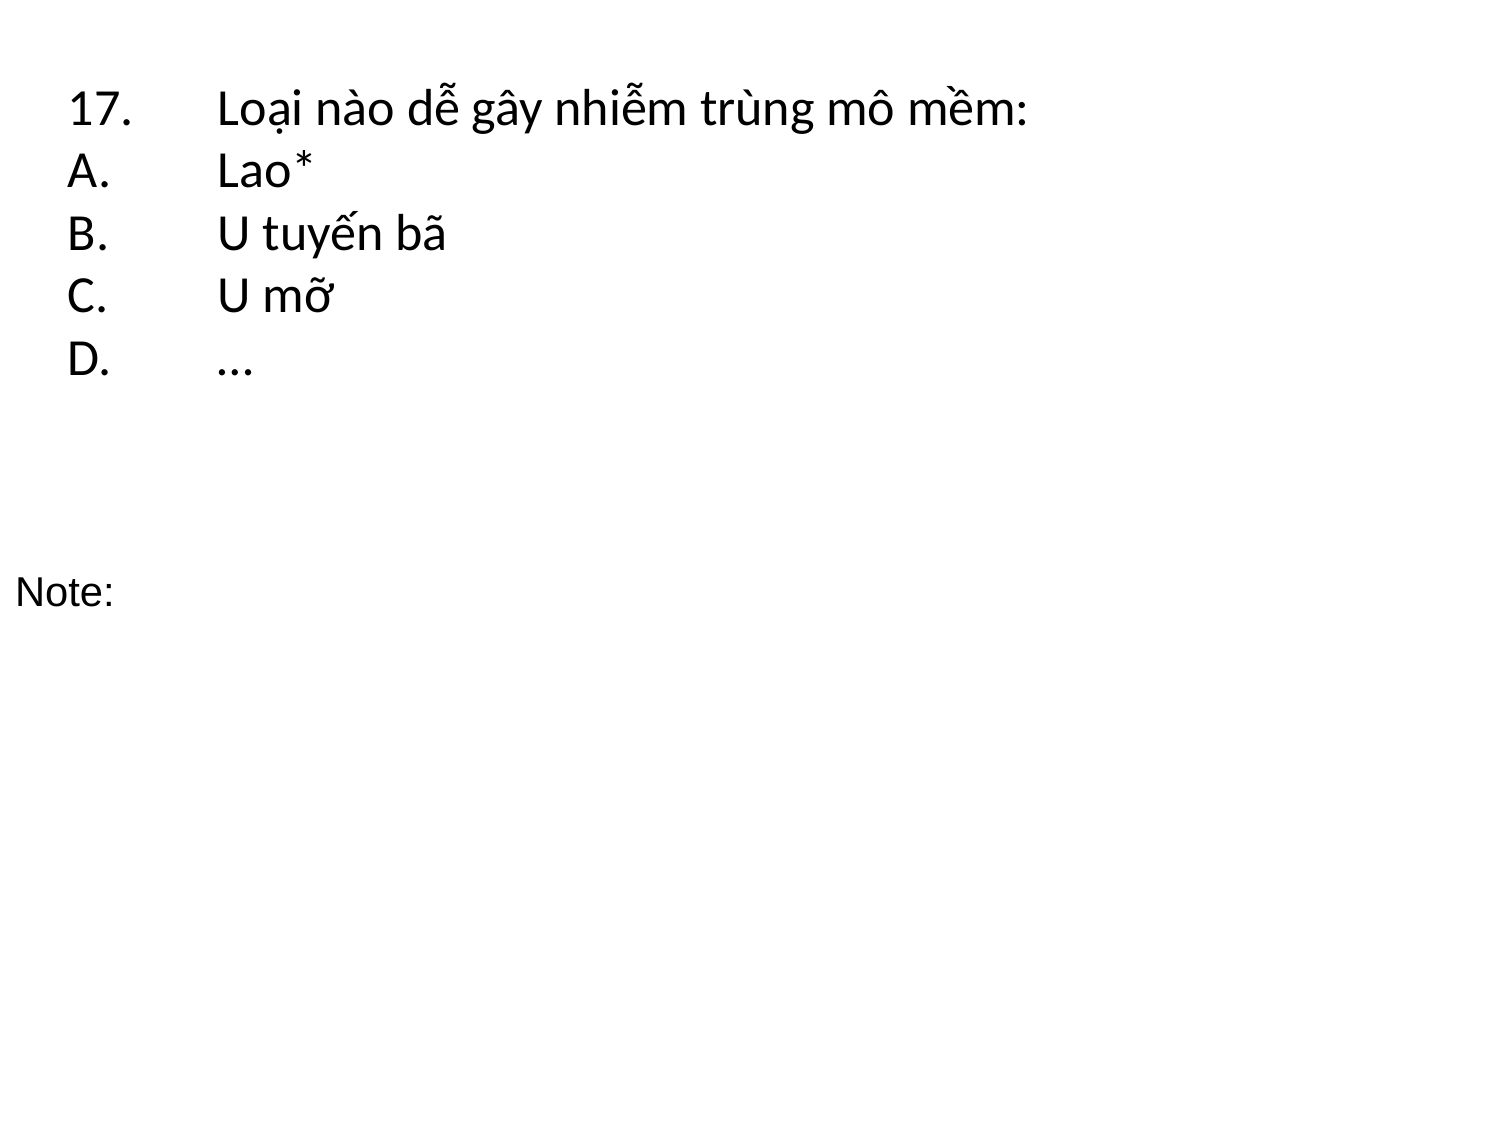

17.	Loại nào dễ gây nhiễm trùng mô mềm:
A.	Lao*
B.	U tuyến bã
C.	U mỡ
D.	…
Note: